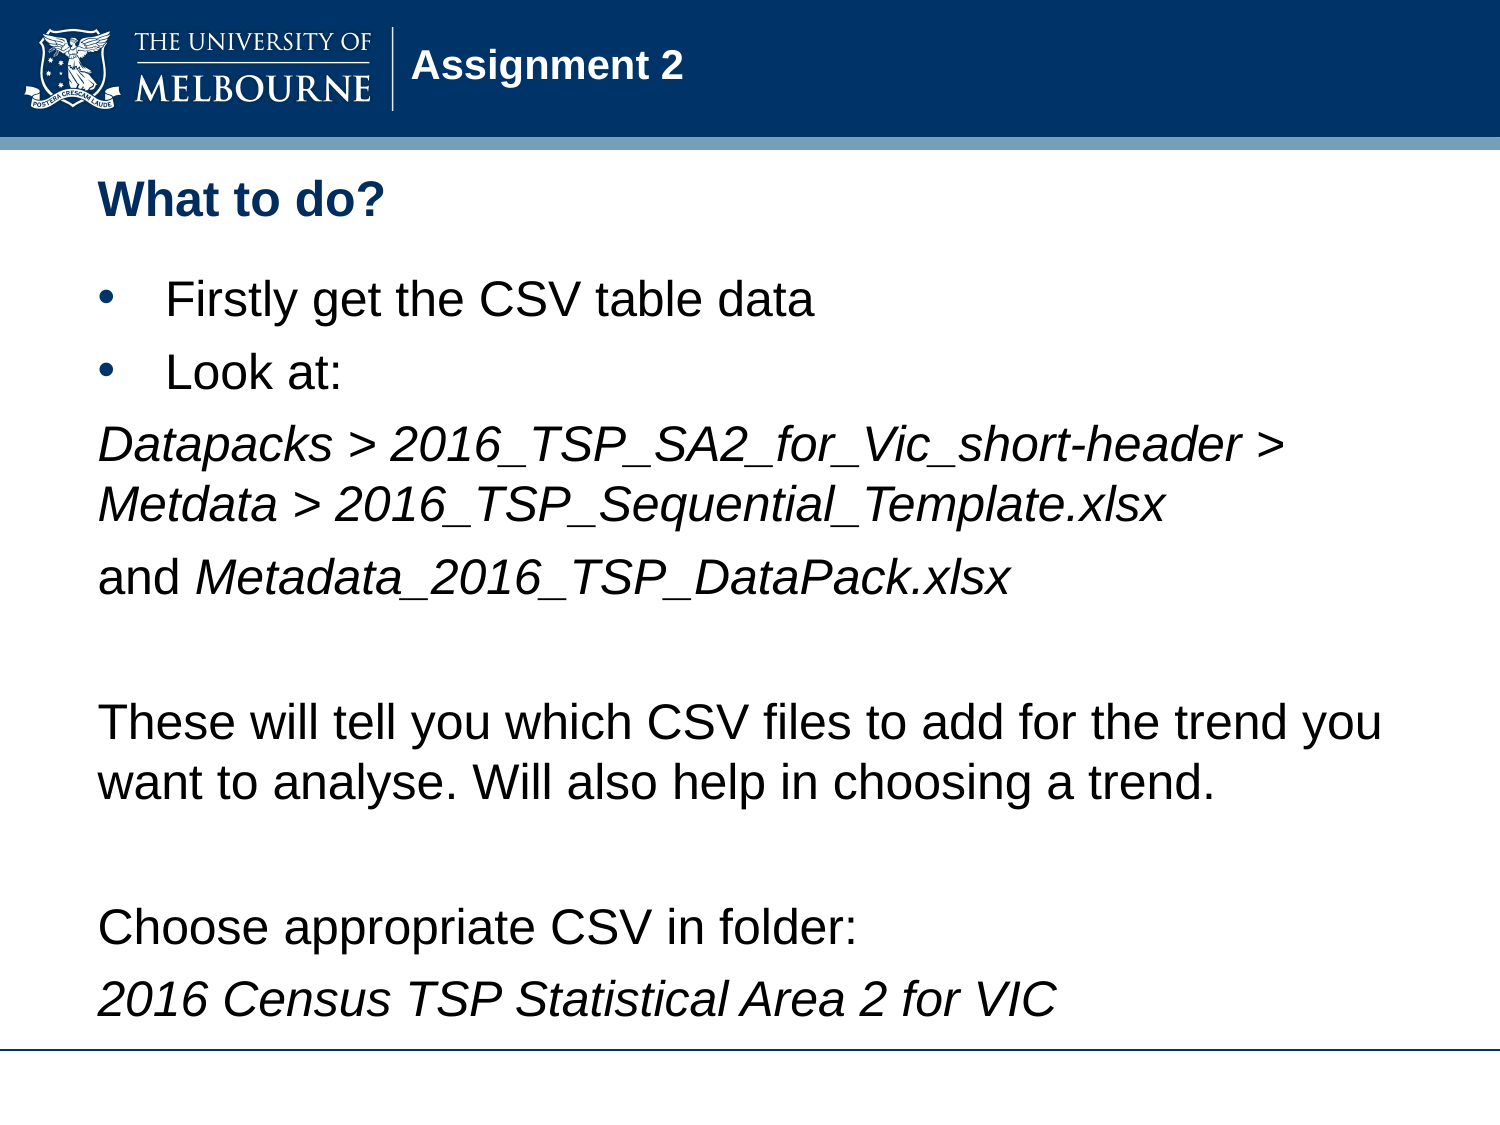

# Assignment 2
What to do?
Firstly get the CSV table data
Look at:
Datapacks > 2016_TSP_SA2_for_Vic_short-header > Metdata > 2016_TSP_Sequential_Template.xlsx
and Metadata_2016_TSP_DataPack.xlsx

These will tell you which CSV files to add for the trend you want to analyse. Will also help in choosing a trend.

Choose appropriate CSV in folder:
2016 Census TSP Statistical Area 2 for VIC